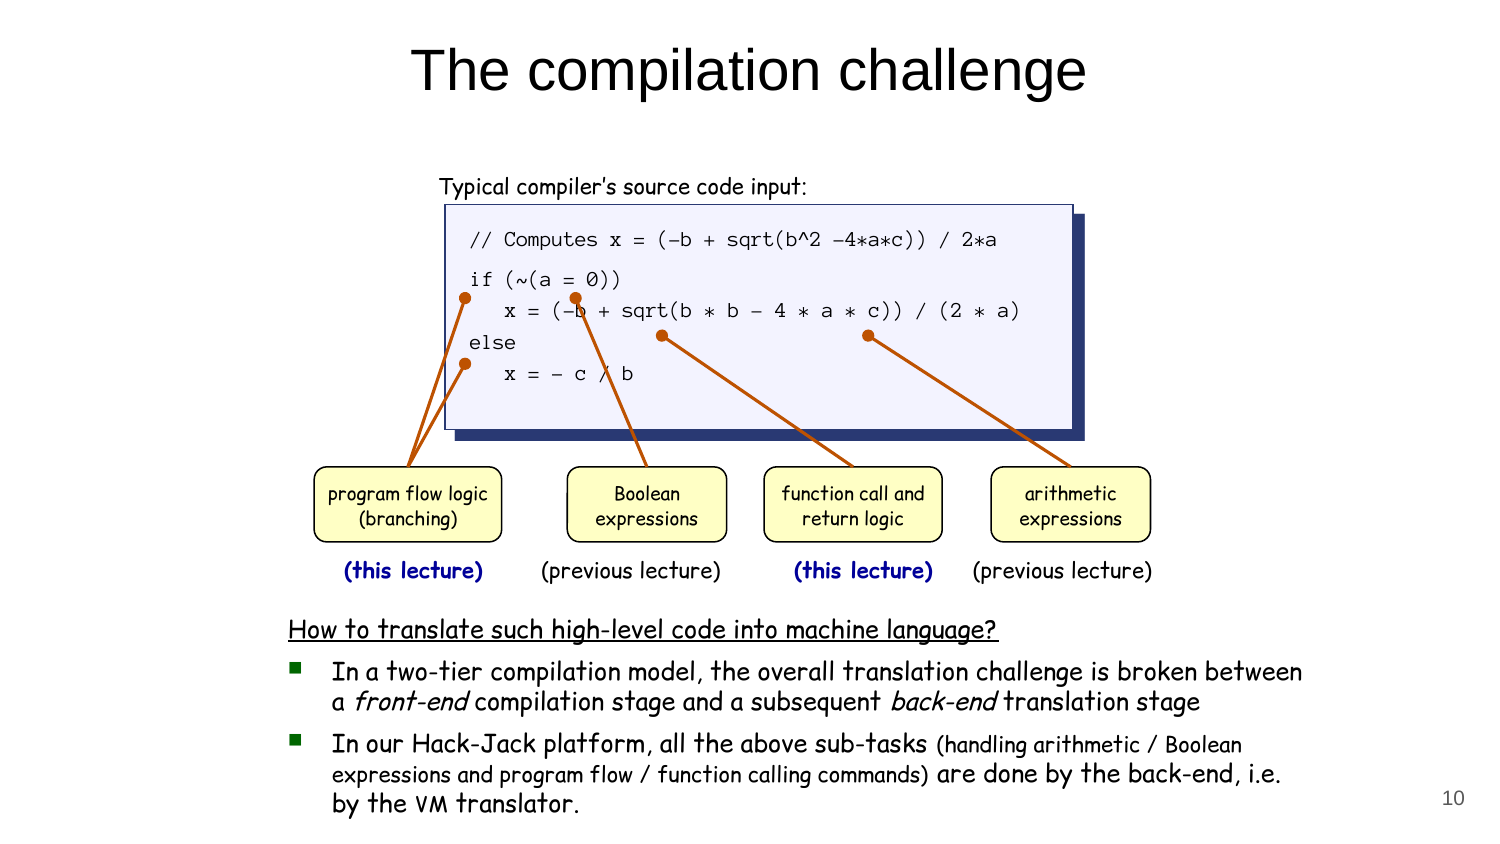

The compilation challenge
Typical compiler’s source code input:
// Computes x = (-b + sqrt(b^2 -4*a*c)) / 2*a
if (~(a = 0))
   x = (-b + sqrt(b * b – 4 * a * c)) / (2 * a)
else
   x = - c / b

program flow logic (branching)

Boolean expressions

function call and return logic

arithmetic expressions
(this lecture)
(previous lecture)
(this lecture)
(previous lecture)
How to translate such high-level code into machine language?
In a two-tier compilation model, the overall translation challenge is broken between a front-end compilation stage and a subsequent back-end translation stage
In our Hack-Jack platform, all the above sub-tasks (handling arithmetic / Boolean expressions and program flow / function calling commands) are done by the back-end, i.e. by the VM translator.
10